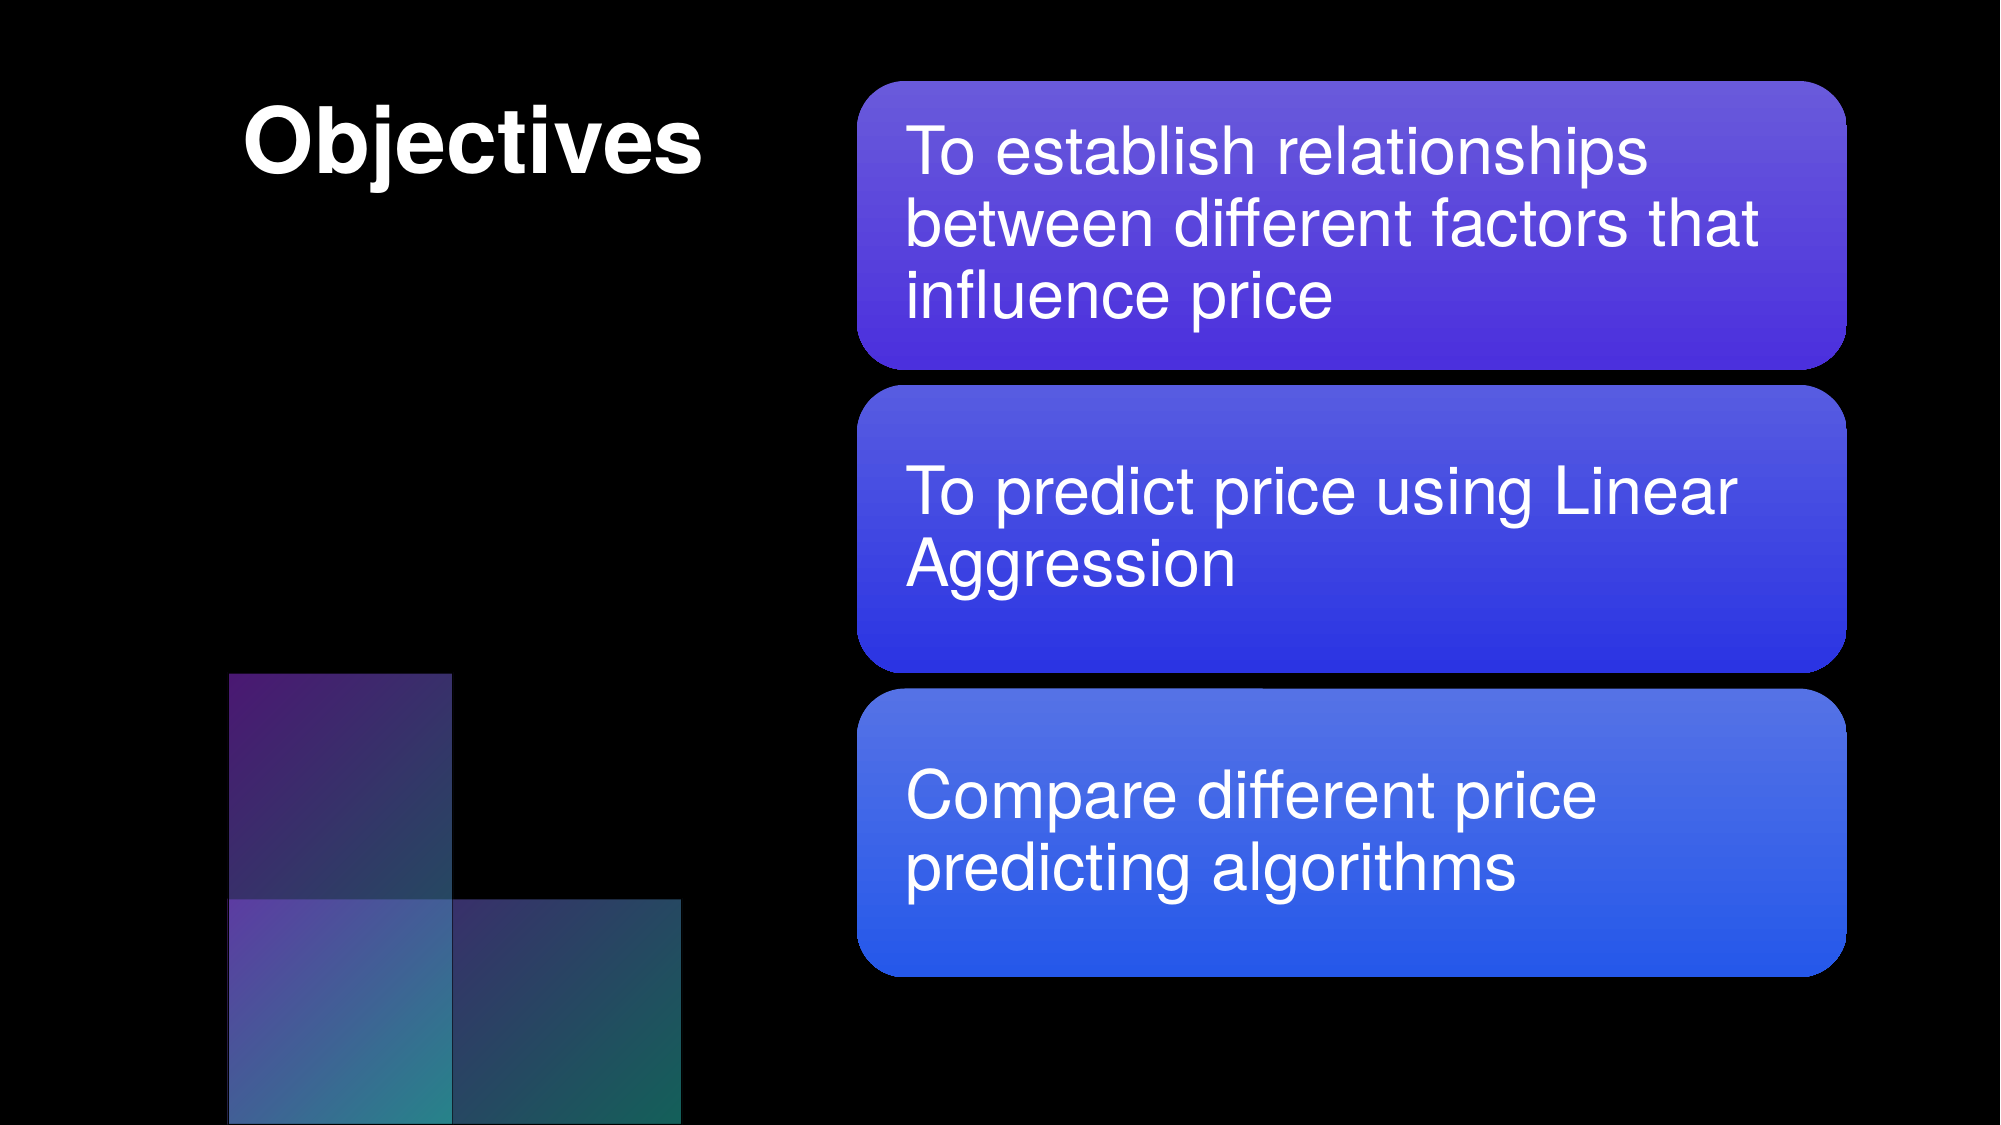

To establish relationships between different factors that influence price
To predict price using Linear Aggression
Compare different price predicting algorithms
# Objectives